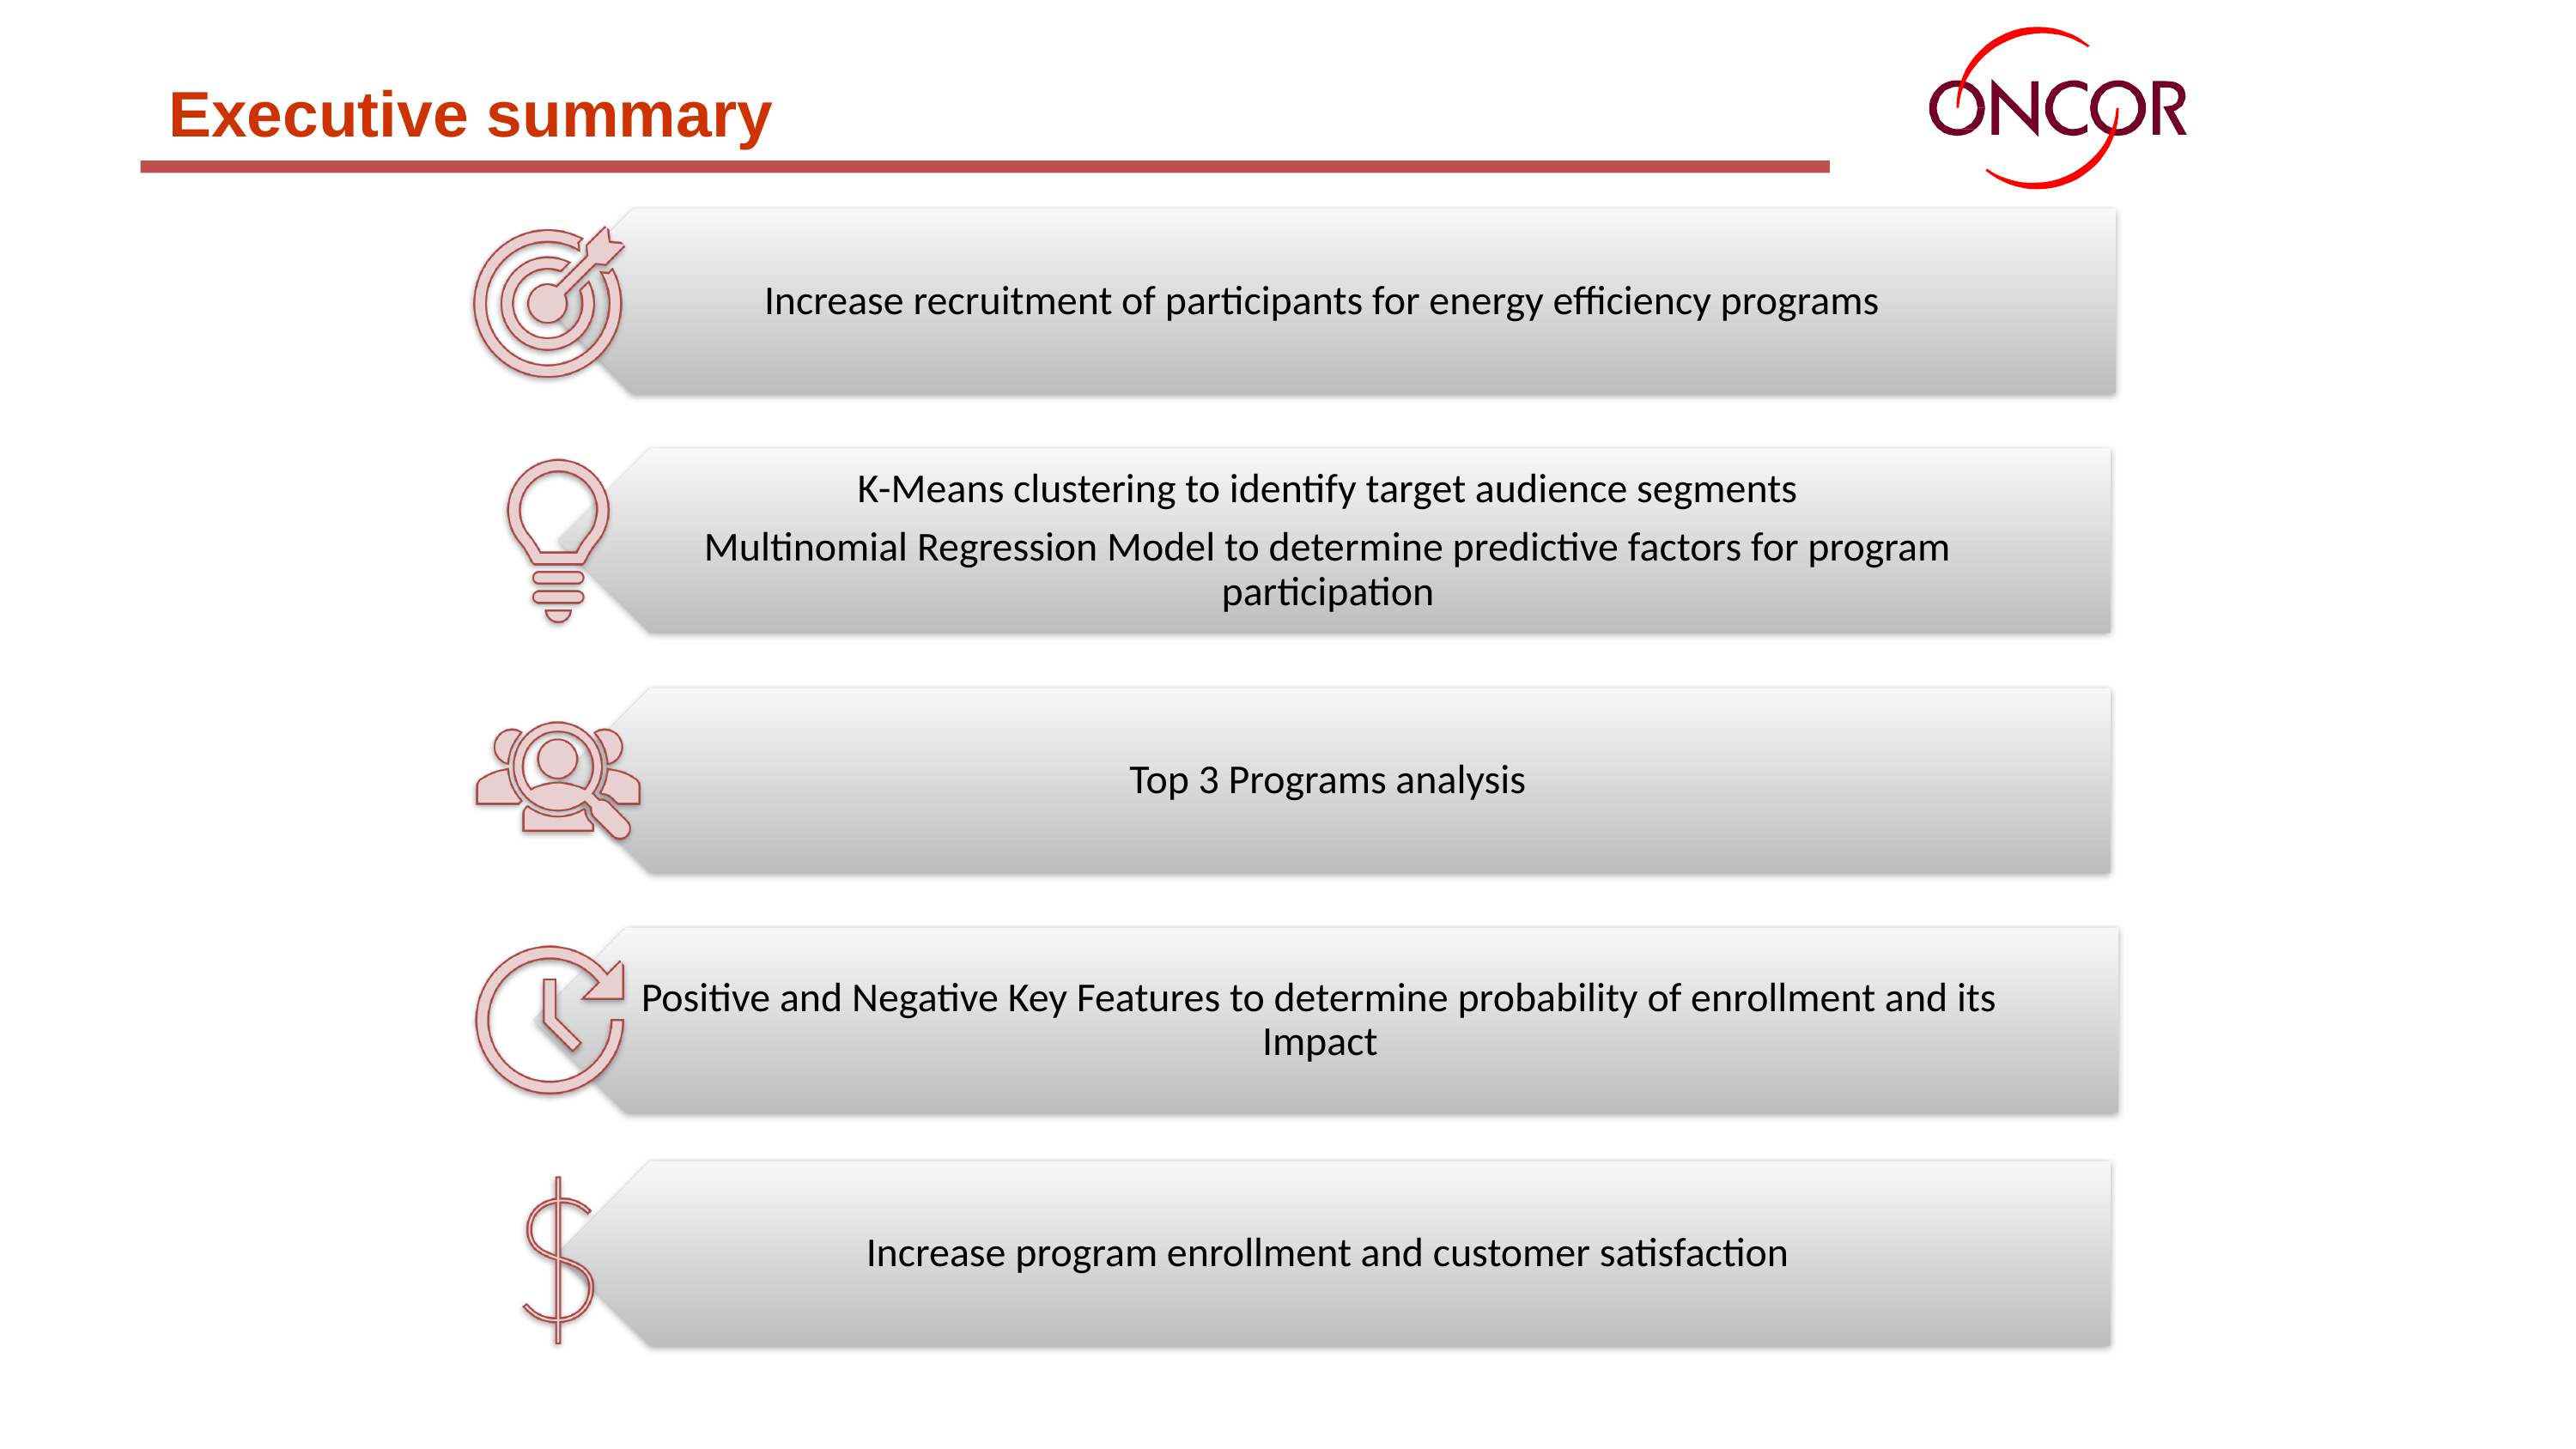

# Executive summary

Increase recruitment of participants for energy efficiency programs
K-Means clustering to identify target audience segments
Multinomial Regression Model to determine predictive factors for program participation
Top 3 Programs analysis
Positive and Negative Key Features to determine probability of enrollment and its Impact
Increase program enrollment and customer satisfaction